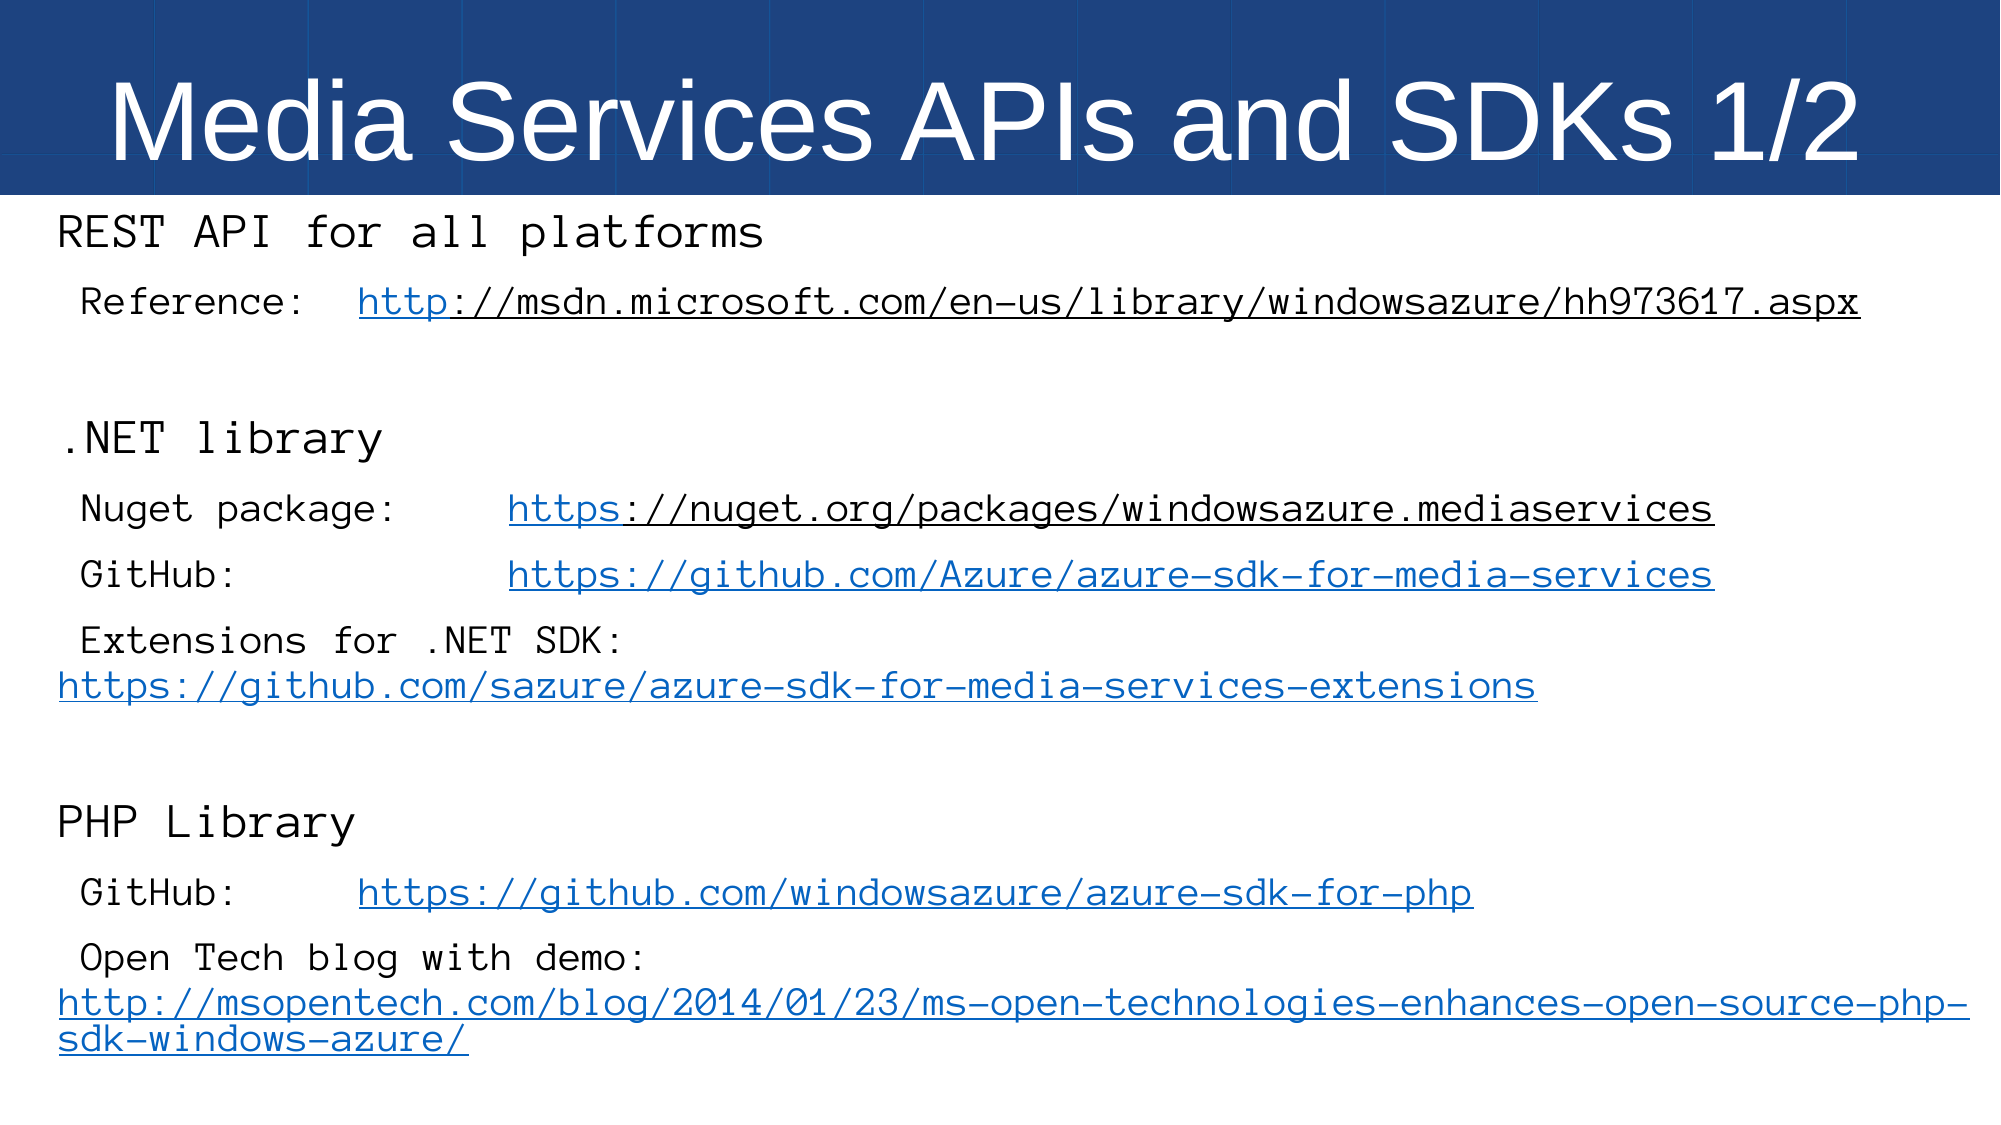

# Media Services APIs and SDKs 1/2
REST API for all platforms
 Reference: 	http://msdn.microsoft.com/en-us/library/windowsazure/hh973617.aspx

.NET library
 Nuget package:	https://nuget.org/packages/windowsazure.mediaservices
 GitHub: 	   	https://github.com/Azure/azure-sdk-for-media-services
 Extensions for .NET SDK: https://github.com/sazure/azure-sdk-for-media-services-extensions

PHP Library
 GitHub: 	https://github.com/windowsazure/azure-sdk-for-php
 Open Tech blog with demo: http://msopentech.com/blog/2014/01/23/ms-open-technologies-enhances-open-source-php-sdk-windows-azure/